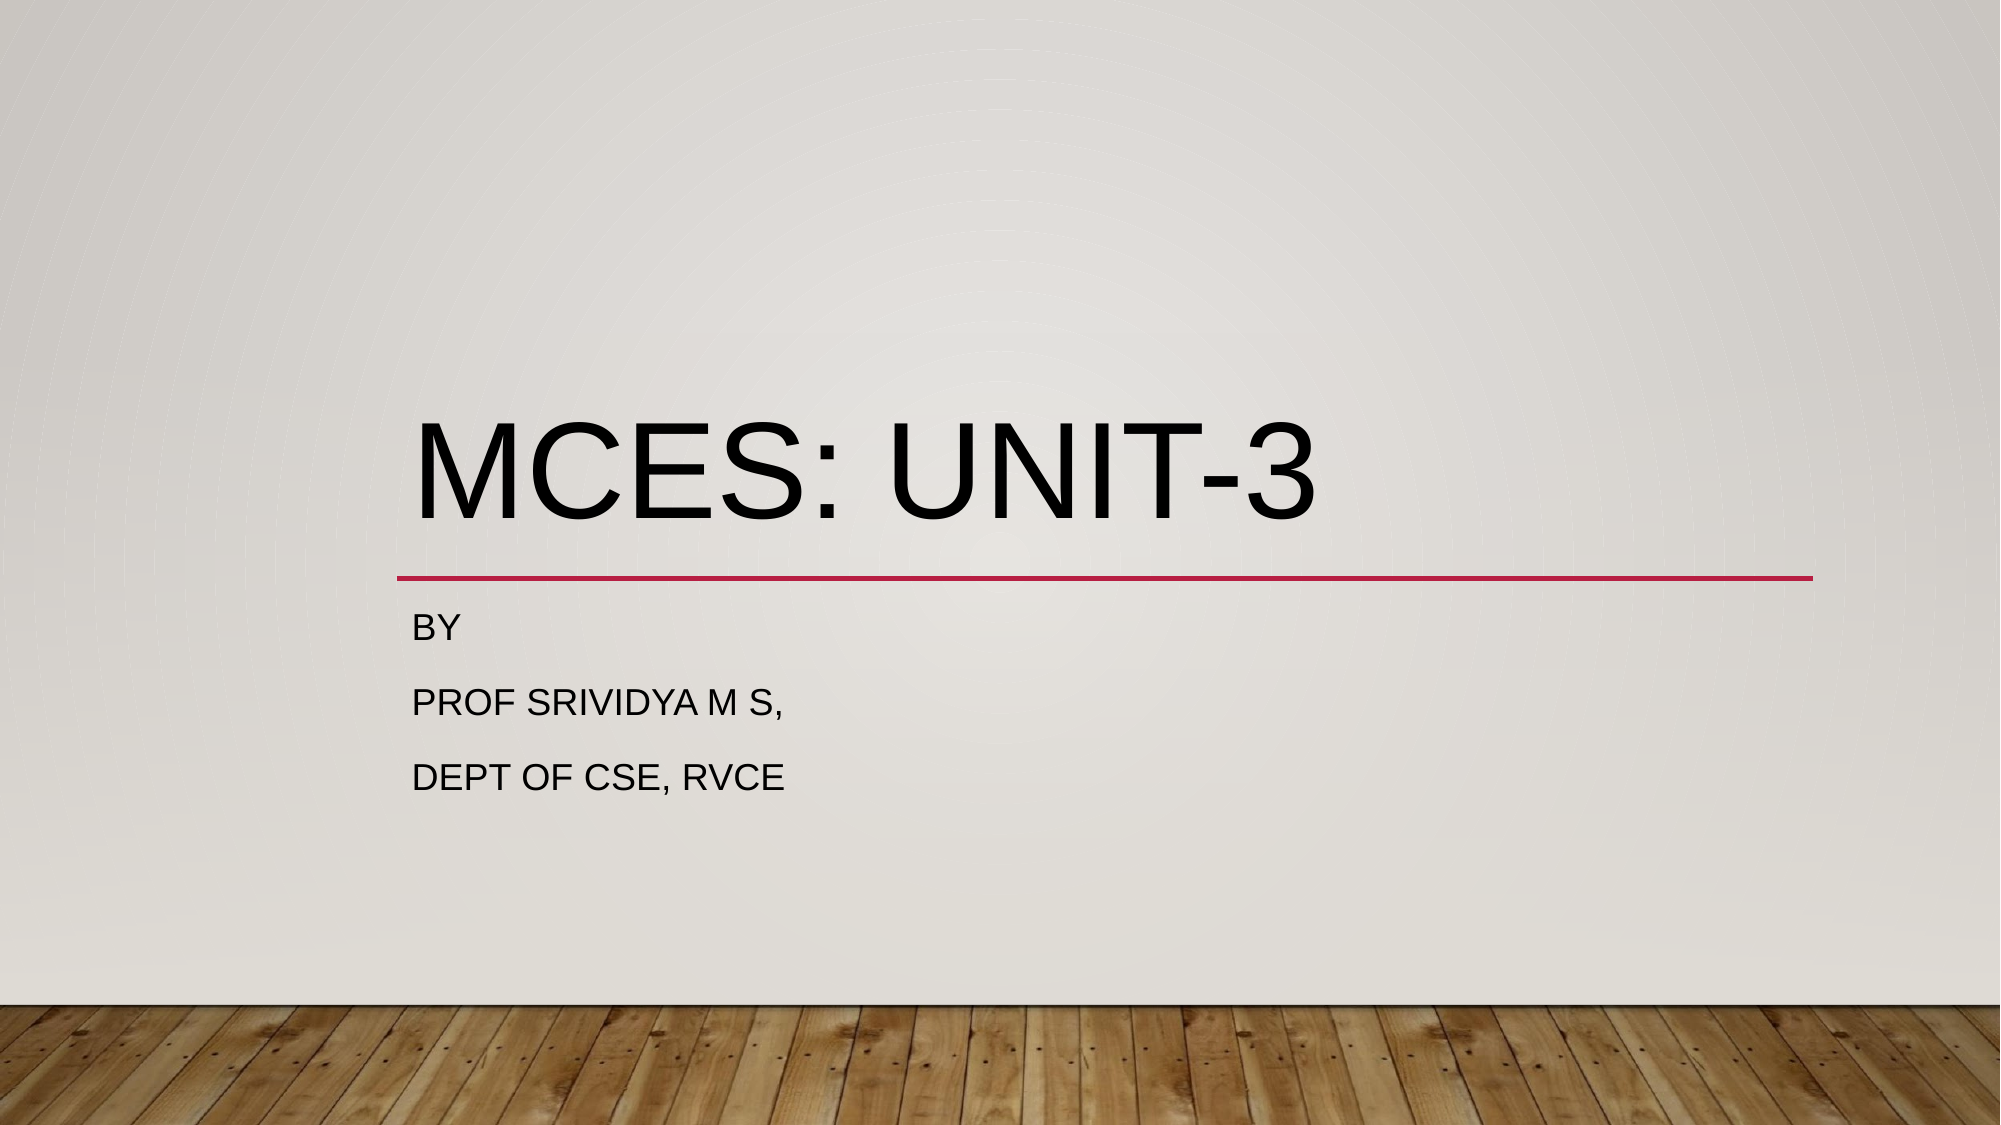

# MCES: UNIT-3
BY
PROF SRIVIDYA M S,
DEPT OF CSE, RVCE